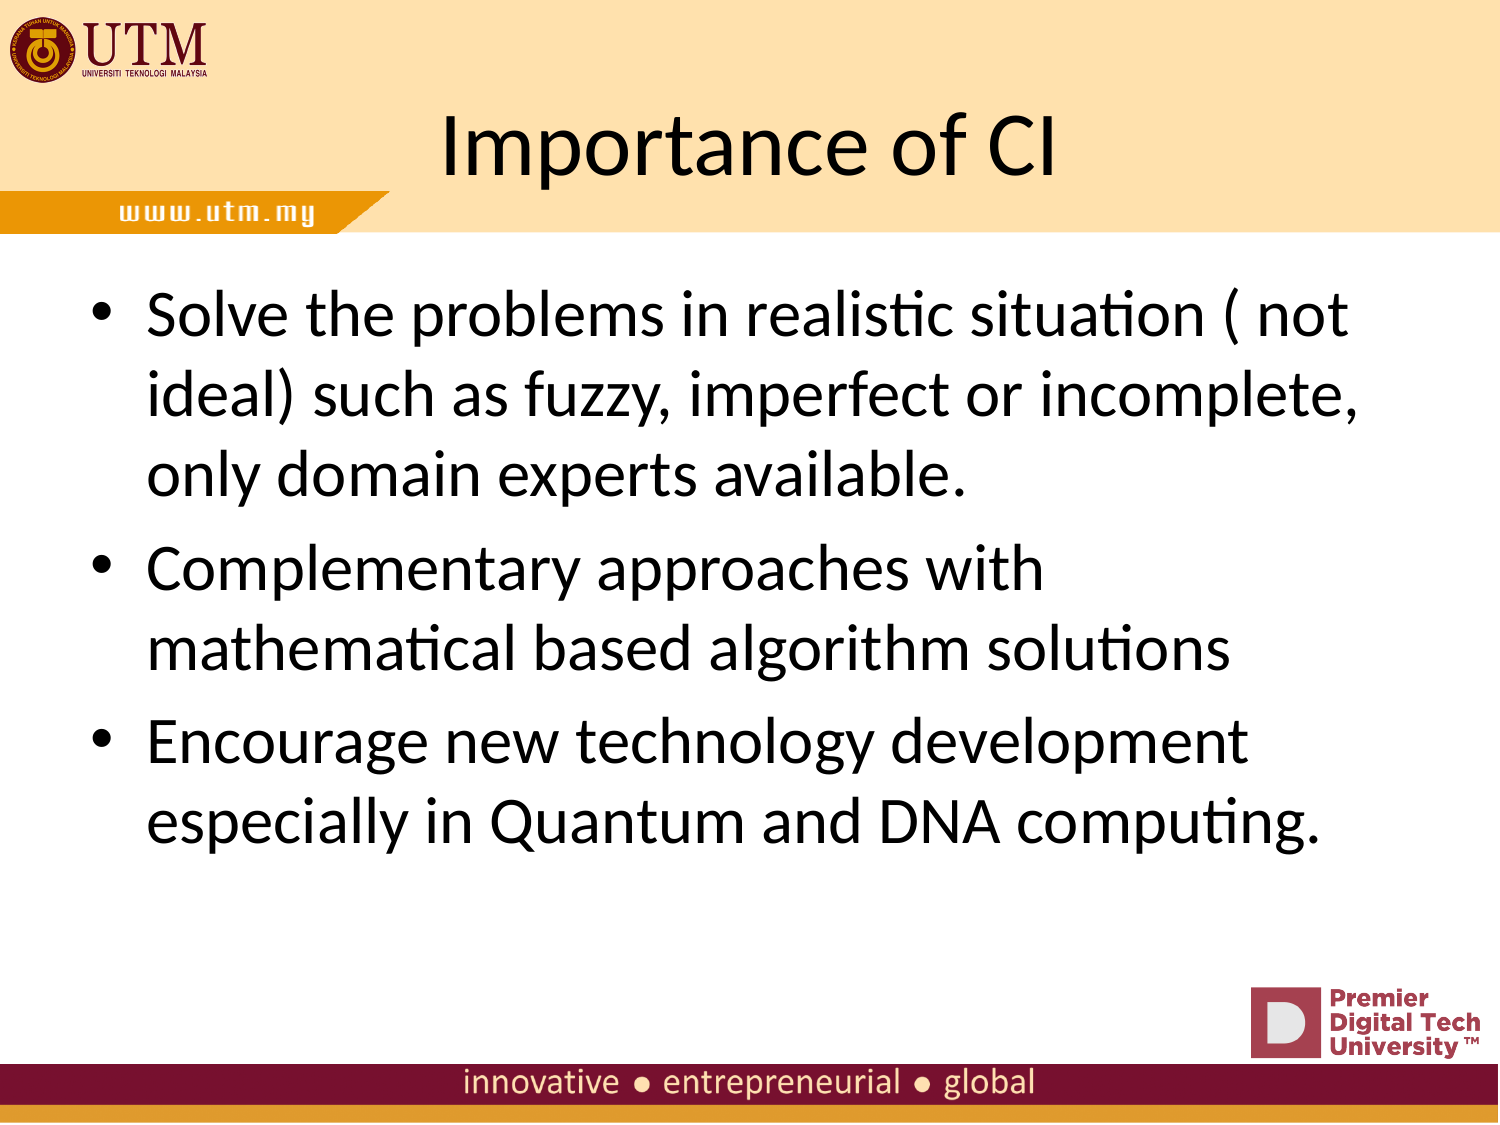

# Importance of CI
Solve the problems in realistic situation ( not ideal) such as fuzzy, imperfect or incomplete, only domain experts available.
Complementary approaches with mathematical based algorithm solutions
Encourage new technology development especially in Quantum and DNA computing.